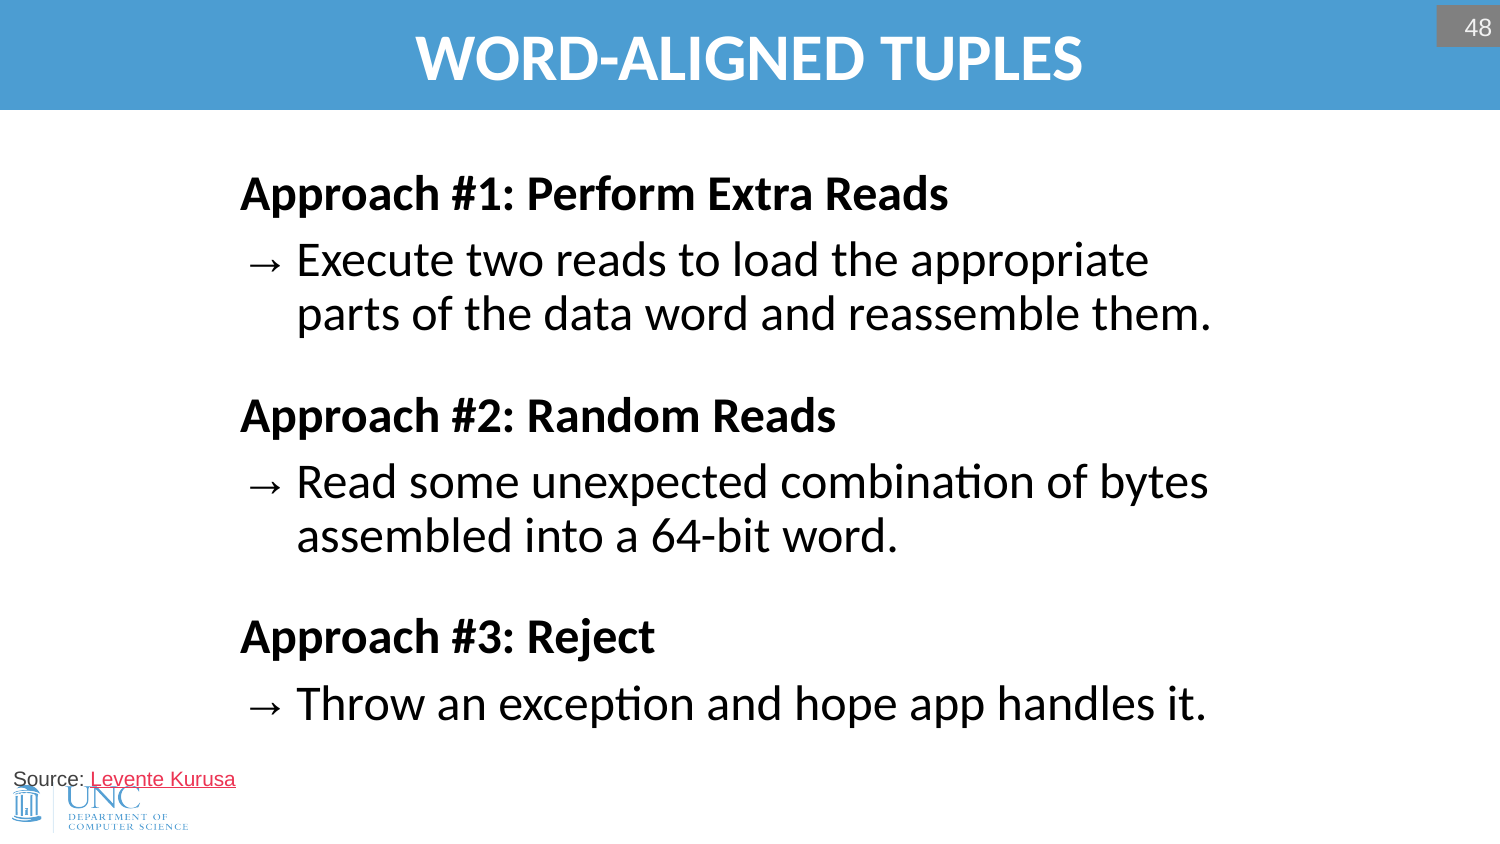

# WORD-ALIGNED TUPLES
48
Approach #1: Perform Extra Reads
Execute two reads to load the appropriate parts of the data word and reassemble them.

Approach #2: Random Reads
Read some unexpected combination of bytes assembled into a 64-bit word.

Approach #3: Reject
Throw an exception and hope app handles it.

Source: Levente Kurusa